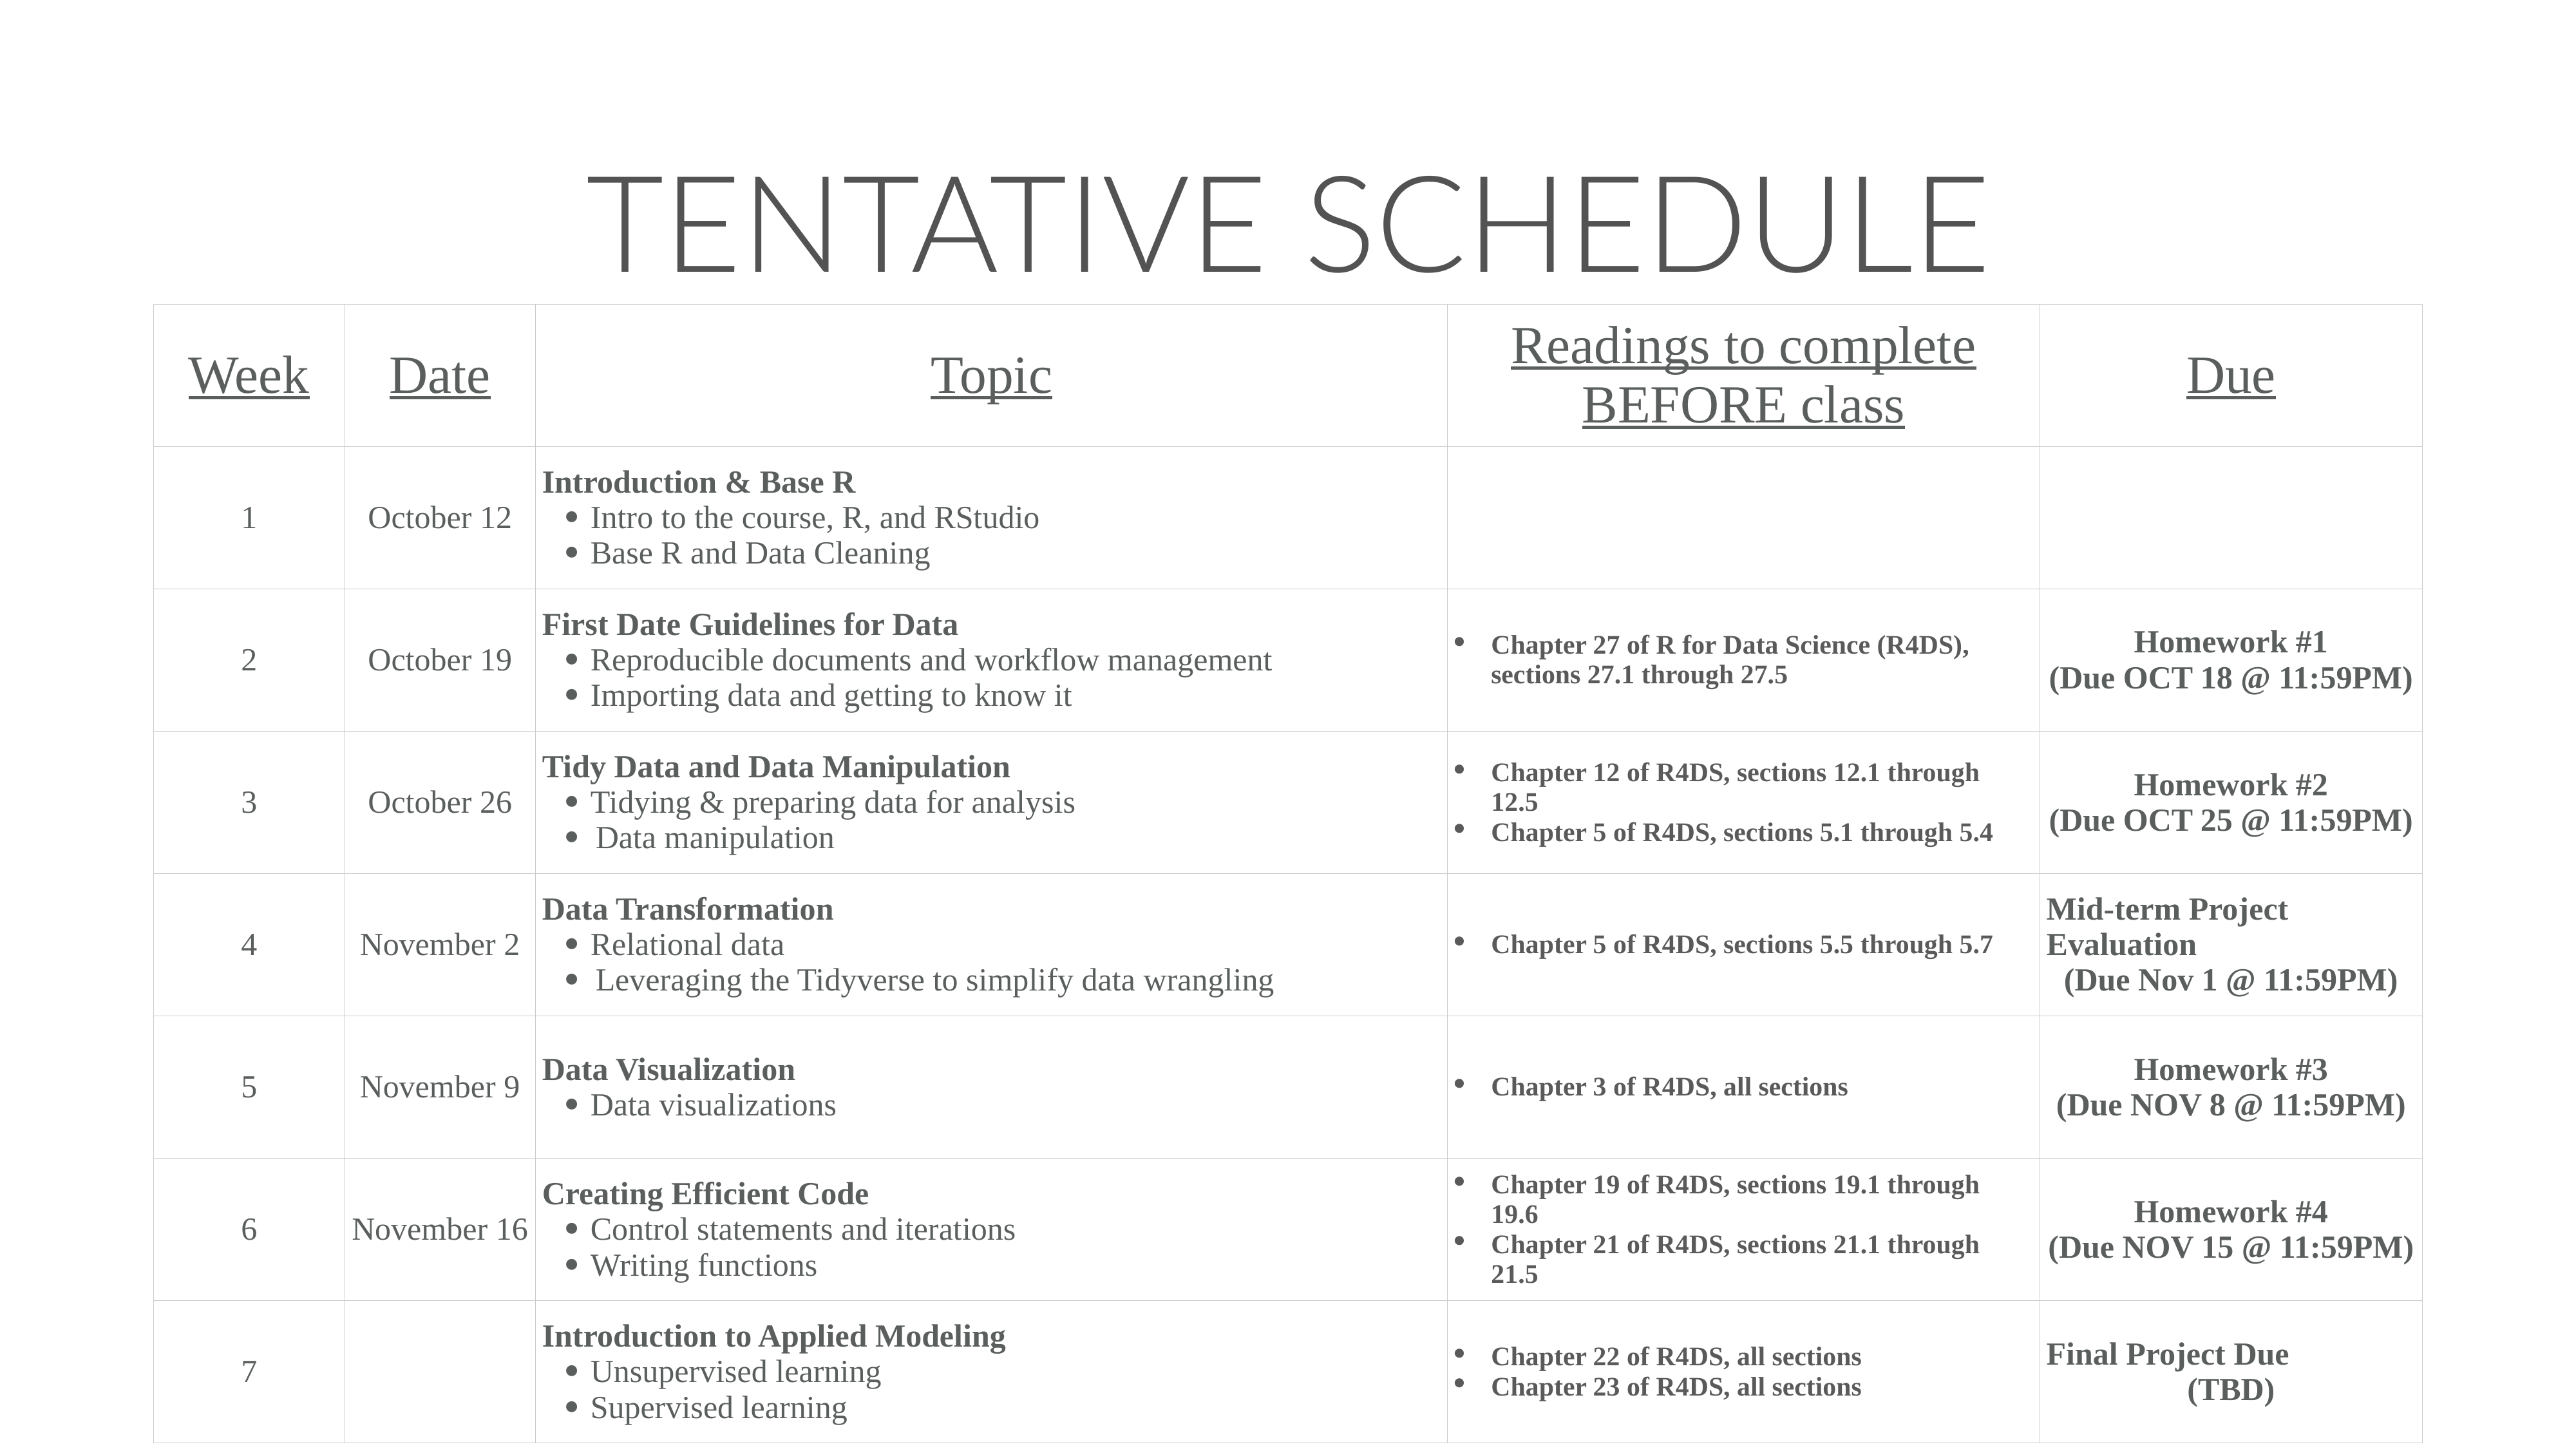

# TENTATIVE schedule
| Week | Date | Topic | Readings to complete BEFORE class | Due |
| --- | --- | --- | --- | --- |
| 1 | October 12 | Introduction & Base R • Intro to the course, R, and RStudio • Base R and Data Cleaning |  |  |
| 2 | October 19 | First Date Guidelines for Data • Reproducible documents and workflow management • Importing data and getting to know it | Chapter 27 of R for Data Science (R4DS), sections 27.1 through 27.5 | Homework #1 (Due OCT 18 @ 11:59PM) |
| 3 | October 26 | Tidy Data and Data Manipulation • Tidying & preparing data for analysis • Data manipulation | Chapter 12 of R4DS, sections 12.1 through 12.5 Chapter 5 of R4DS, sections 5.1 through 5.4 | Homework #2 (Due OCT 25 @ 11:59PM) |
| 4 | November 2 | Data Transformation • Relational data • Leveraging the Tidyverse to simplify data wrangling | Chapter 5 of R4DS, sections 5.5 through 5.7 | Mid-term Project Evaluation (Due Nov 1 @ 11:59PM) |
| 5 | November 9 | Data Visualization • Data visualizations | Chapter 3 of R4DS, all sections | Homework #3 (Due NOV 8 @ 11:59PM) |
| 6 | November 16 | Creating Efficient Code • Control statements and iterations • Writing functions | Chapter 19 of R4DS, sections 19.1 through 19.6 Chapter 21 of R4DS, sections 21.1 through 21.5 | Homework #4 (Due NOV 15 @ 11:59PM) |
| 7 |  | Introduction to Applied Modeling • Unsupervised learning • Supervised learning | Chapter 22 of R4DS, all sections Chapter 23 of R4DS, all sections | Final Project Due (TBD) |